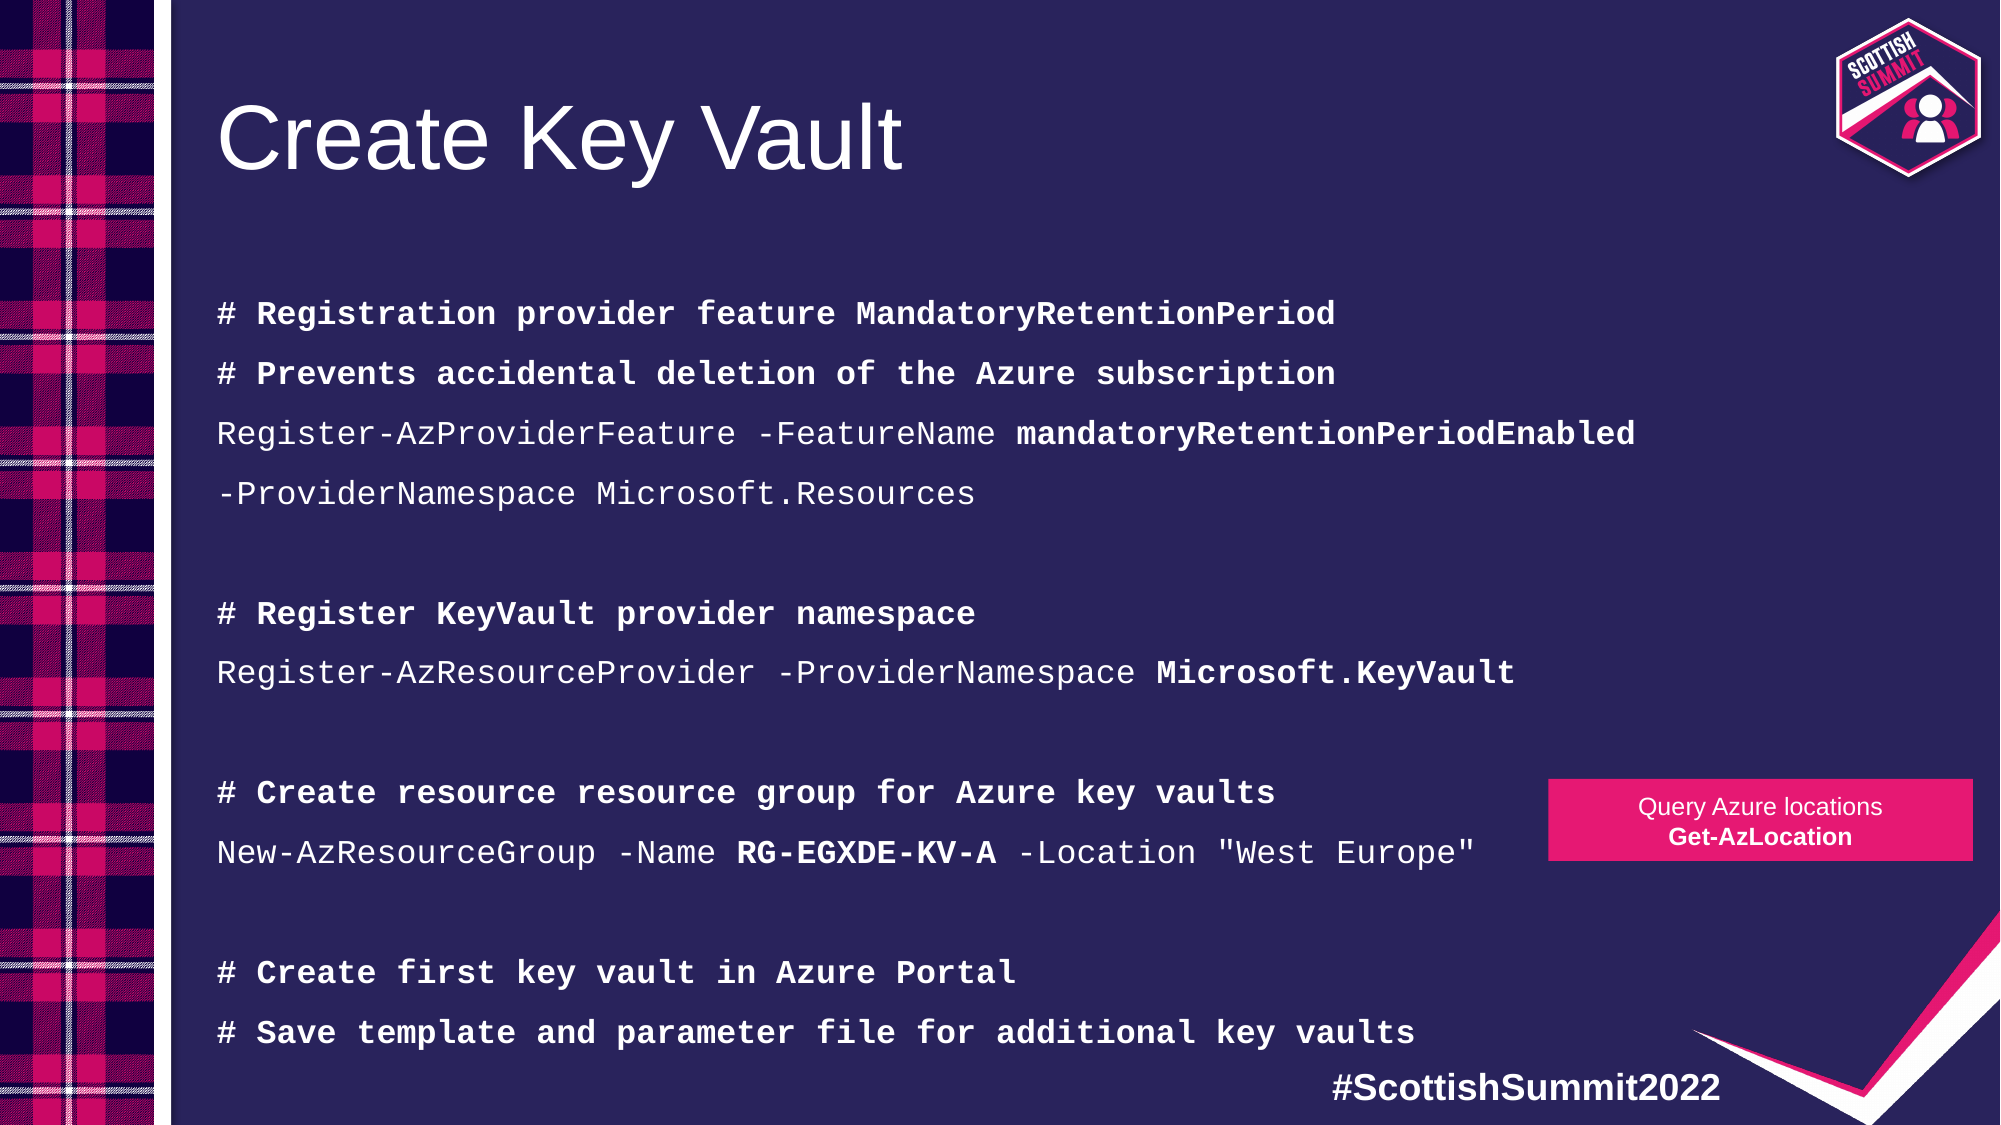

# Create Key Vault
# Registration provider feature MandatoryRetentionPeriod
# Prevents accidental deletion of the Azure subscription Register-AzProviderFeature -FeatureName mandatoryRetentionPeriodEnabled -ProviderNamespace Microsoft.Resources

# Register KeyVault provider namespace
Register-AzResourceProvider -ProviderNamespace Microsoft.KeyVault

# Create resource resource group for Azure key vaults
New-AzResourceGroup -Name RG-EGXDE-KV-A -Location "West Europe"

# Create first key vault in Azure Portal
# Save template and parameter file for additional key vaults

Query Azure locations
Get-AzLocation